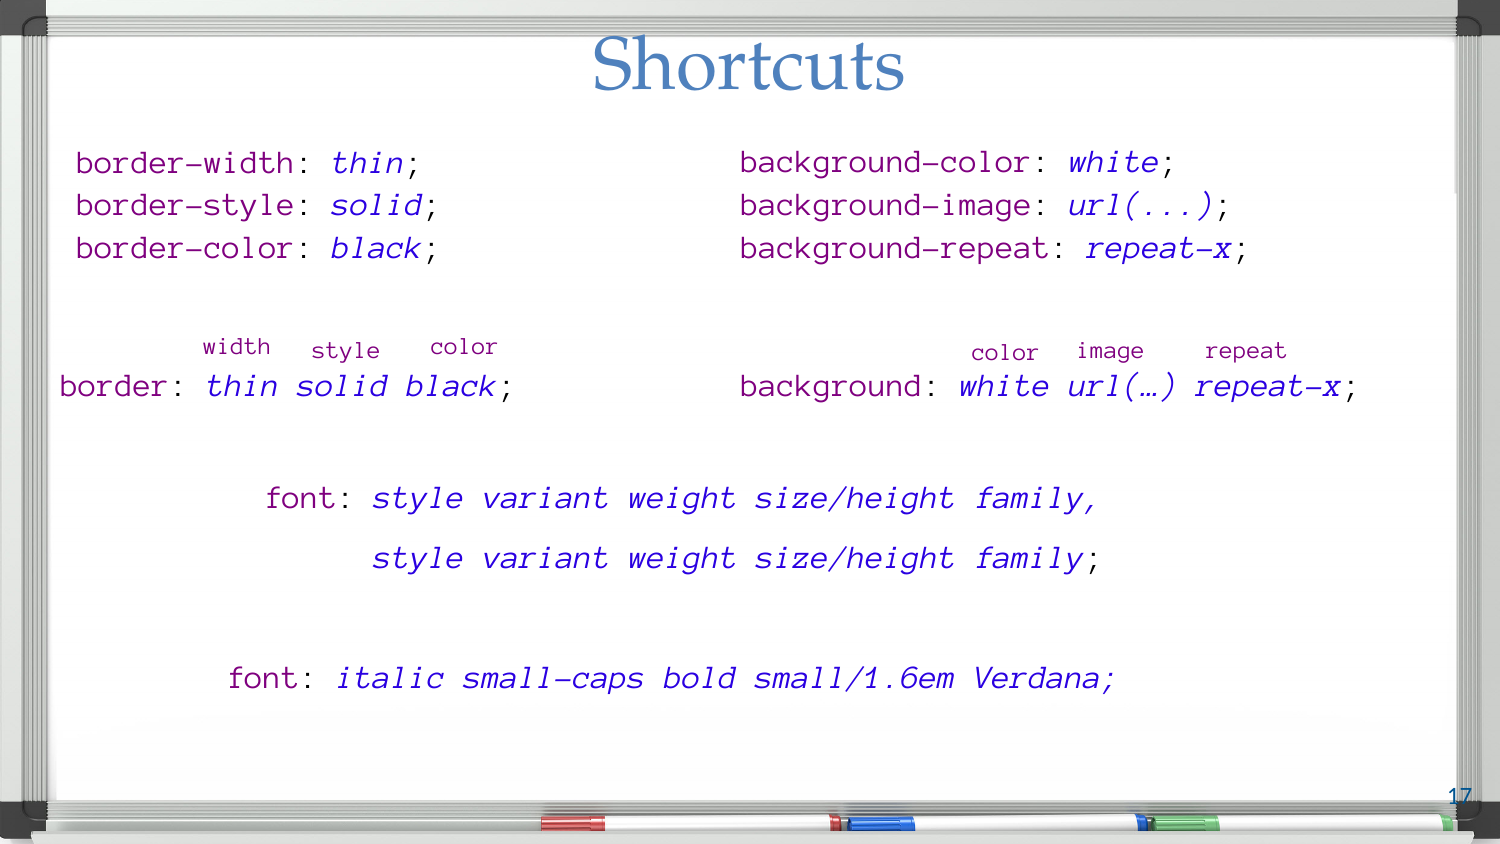

# Shortcuts
border-width: thin;
border-style: solid;
border-color: black;
background-color: white;
background-image: url(...);
background-repeat: repeat-x;

color
width
style
image
repeat
color
border: thin solid black;
background: white url(…) repeat-x;
font: style variant weight size/height family,
      style variant weight size/height family;
font: italic small-caps bold small/1.6em Verdana;
17